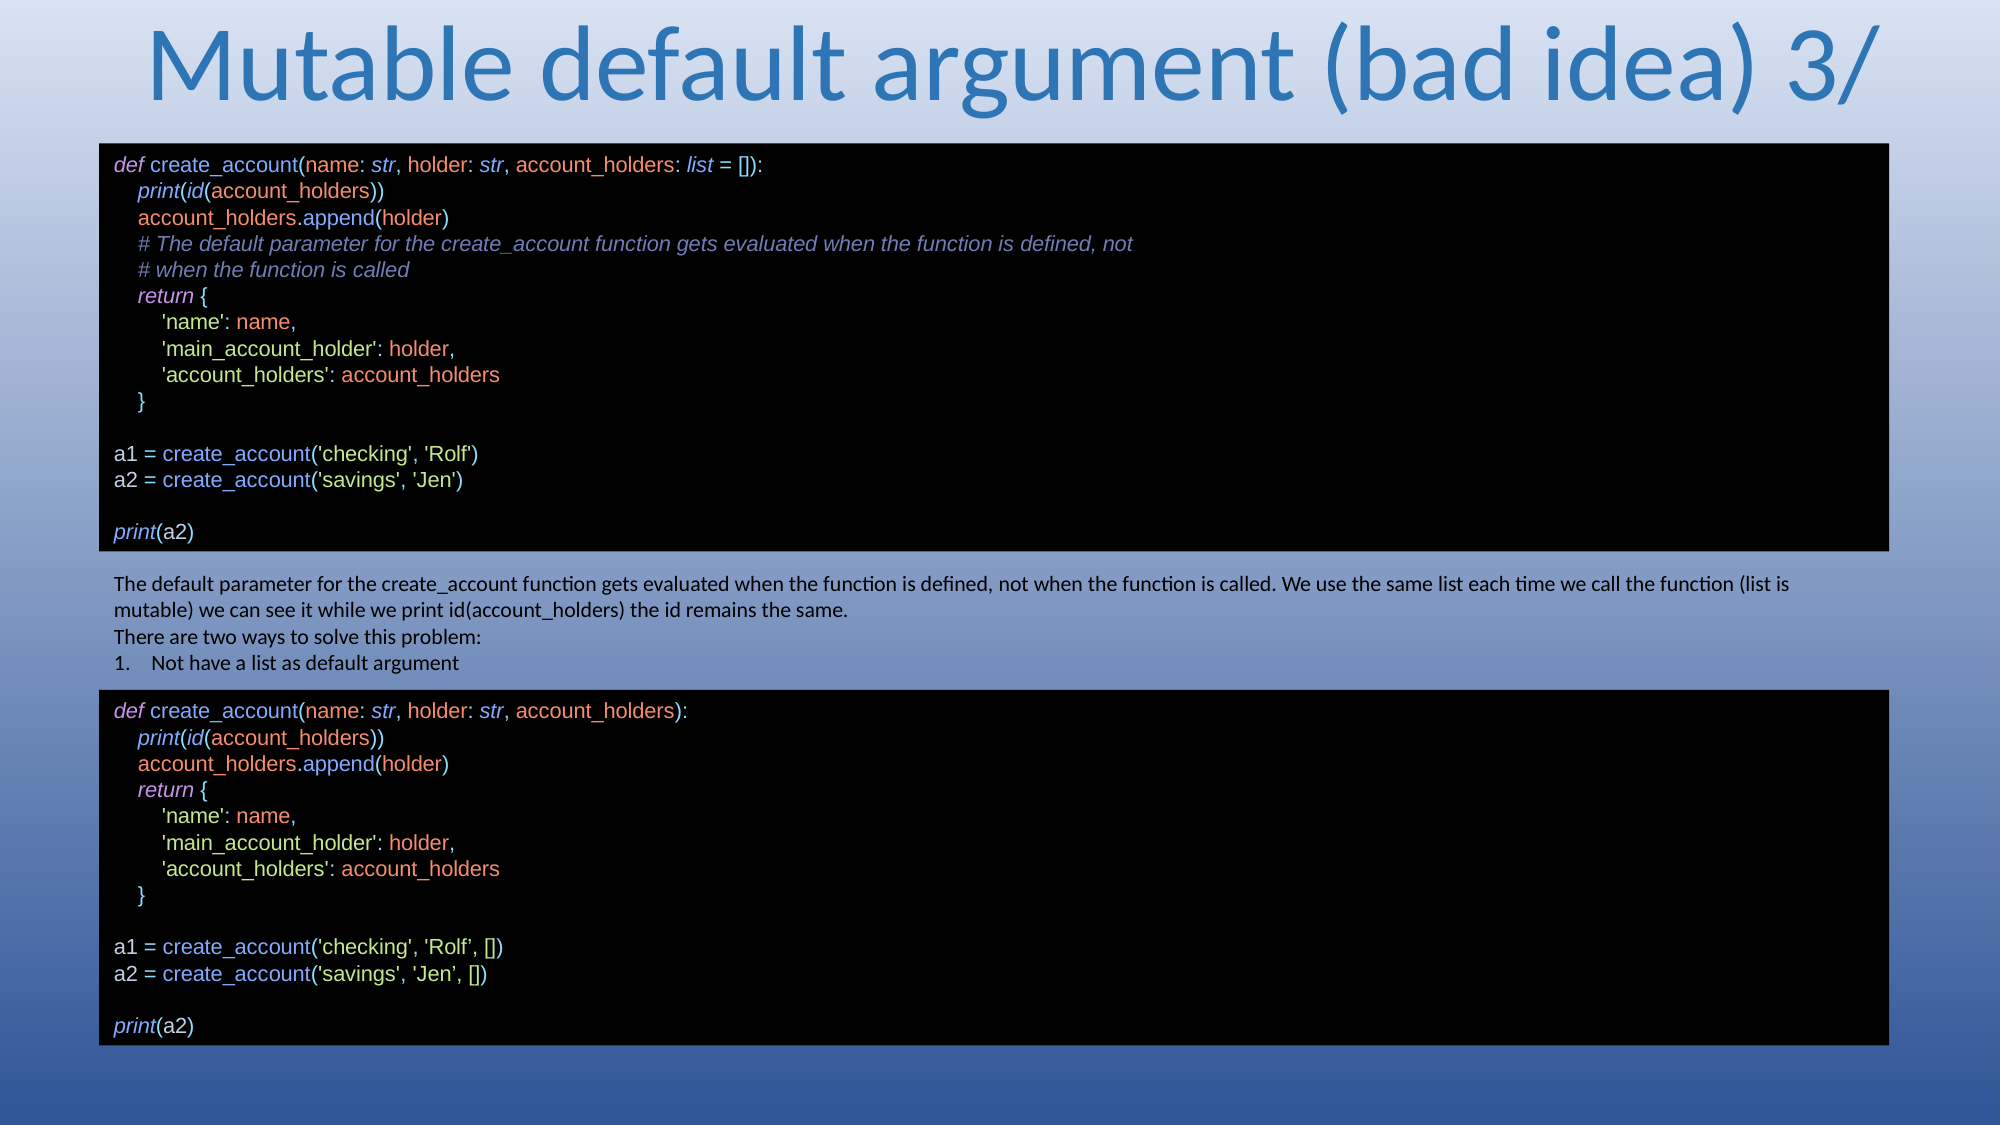

# Mutable default argument (bad idea) 3/
def create_account(name: str, holder: str, account_holders: list = []):
    print(id(account_holders))
    account_holders.append(holder)
    # The default parameter for the create_account function gets evaluated when the function is defined, not
    # when the function is called
    return {
        'name': name,
        'main_account_holder': holder,
        'account_holders': account_holders
    }
a1 = create_account('checking', 'Rolf')
a2 = create_account('savings', 'Jen')
print(a2)
The default parameter for the create_account function gets evaluated when the function is defined, not when the function is called. We use the same list each time we call the function (list is mutable) we can see it while we print id(account_holders) the id remains the same.
There are two ways to solve this problem:
Not have a list as default argument
def create_account(name: str, holder: str, account_holders):
    print(id(account_holders))
    account_holders.append(holder)
    return {
        'name': name,
        'main_account_holder': holder,
        'account_holders': account_holders
    }
a1 = create_account('checking', 'Rolf’, [])
a2 = create_account('savings', 'Jen’, [])
print(a2)

122